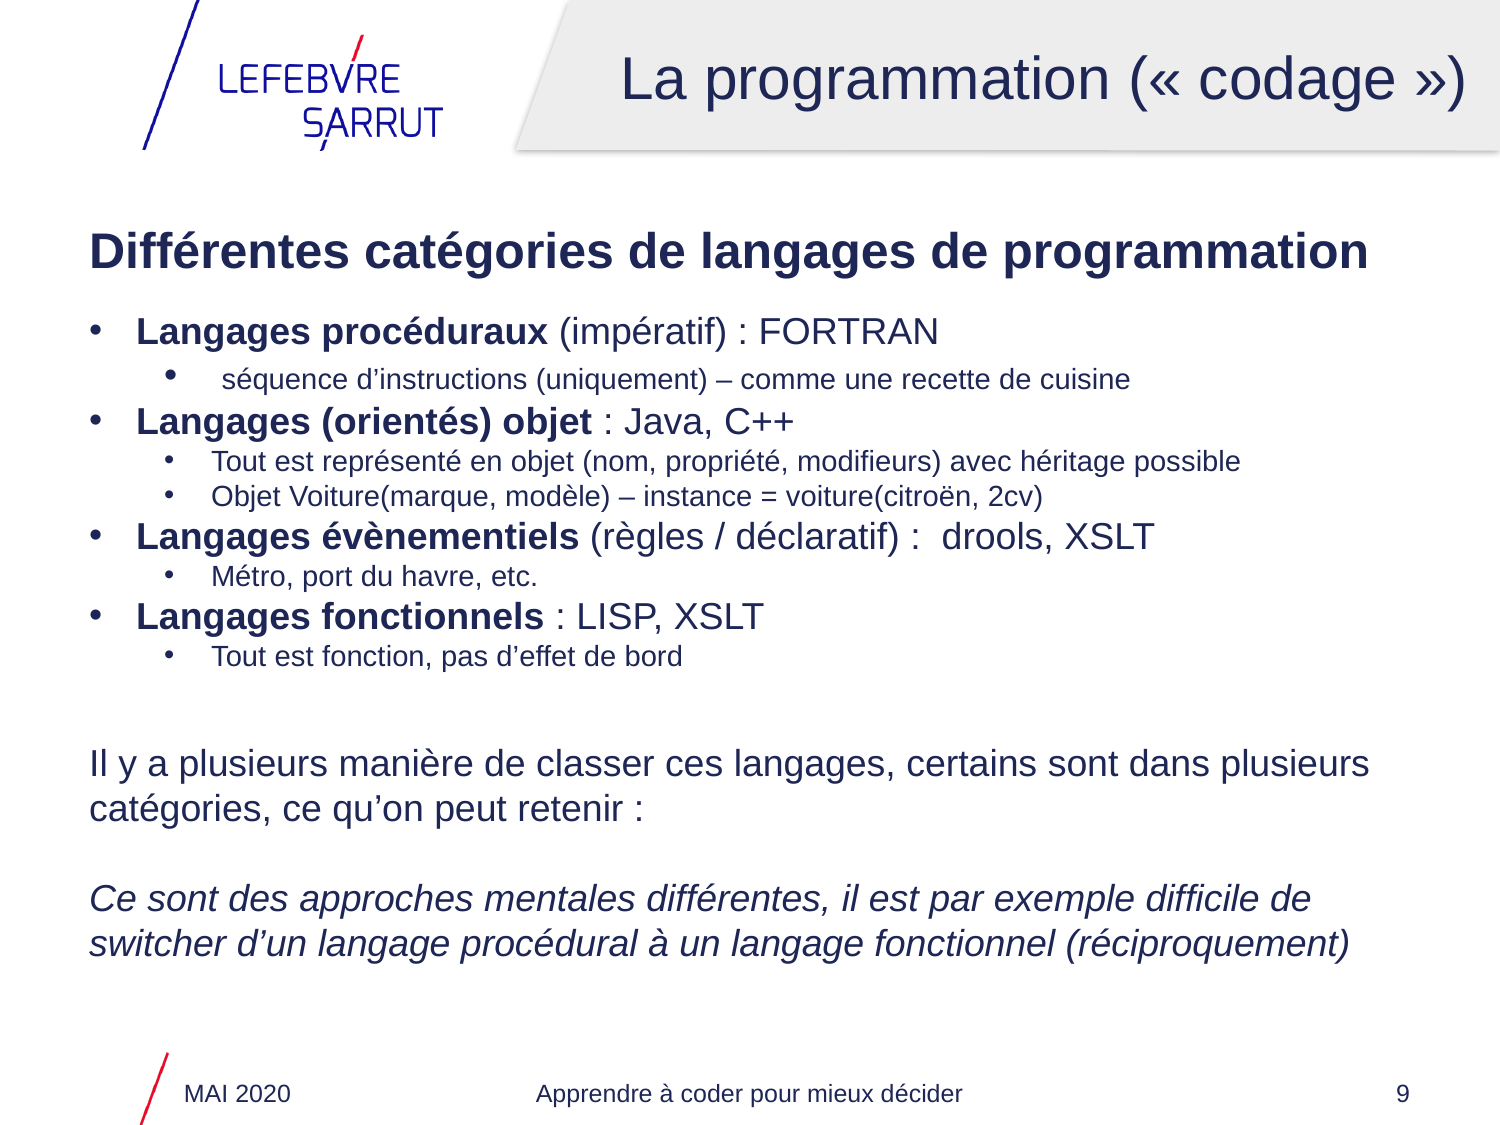

# La programmation (« codage »)
Différentes catégories de langages de programmation
Langages procéduraux (impératif) : FORTRAN
 séquence d’instructions (uniquement) – comme une recette de cuisine
Langages (orientés) objet : Java, C++
Tout est représenté en objet (nom, propriété, modifieurs) avec héritage possible
Objet Voiture(marque, modèle) – instance = voiture(citroën, 2cv)
Langages évènementiels (règles / déclaratif) :  drools, XSLT
Métro, port du havre, etc.
Langages fonctionnels : LISP, XSLT
Tout est fonction, pas d’effet de bord
Il y a plusieurs manière de classer ces langages, certains sont dans plusieurs catégories, ce qu’on peut retenir :

Ce sont des approches mentales différentes, il est par exemple difficile de switcher d’un langage procédural à un langage fonctionnel (réciproquement)
MAI 2020
Apprendre à coder pour mieux décider
9